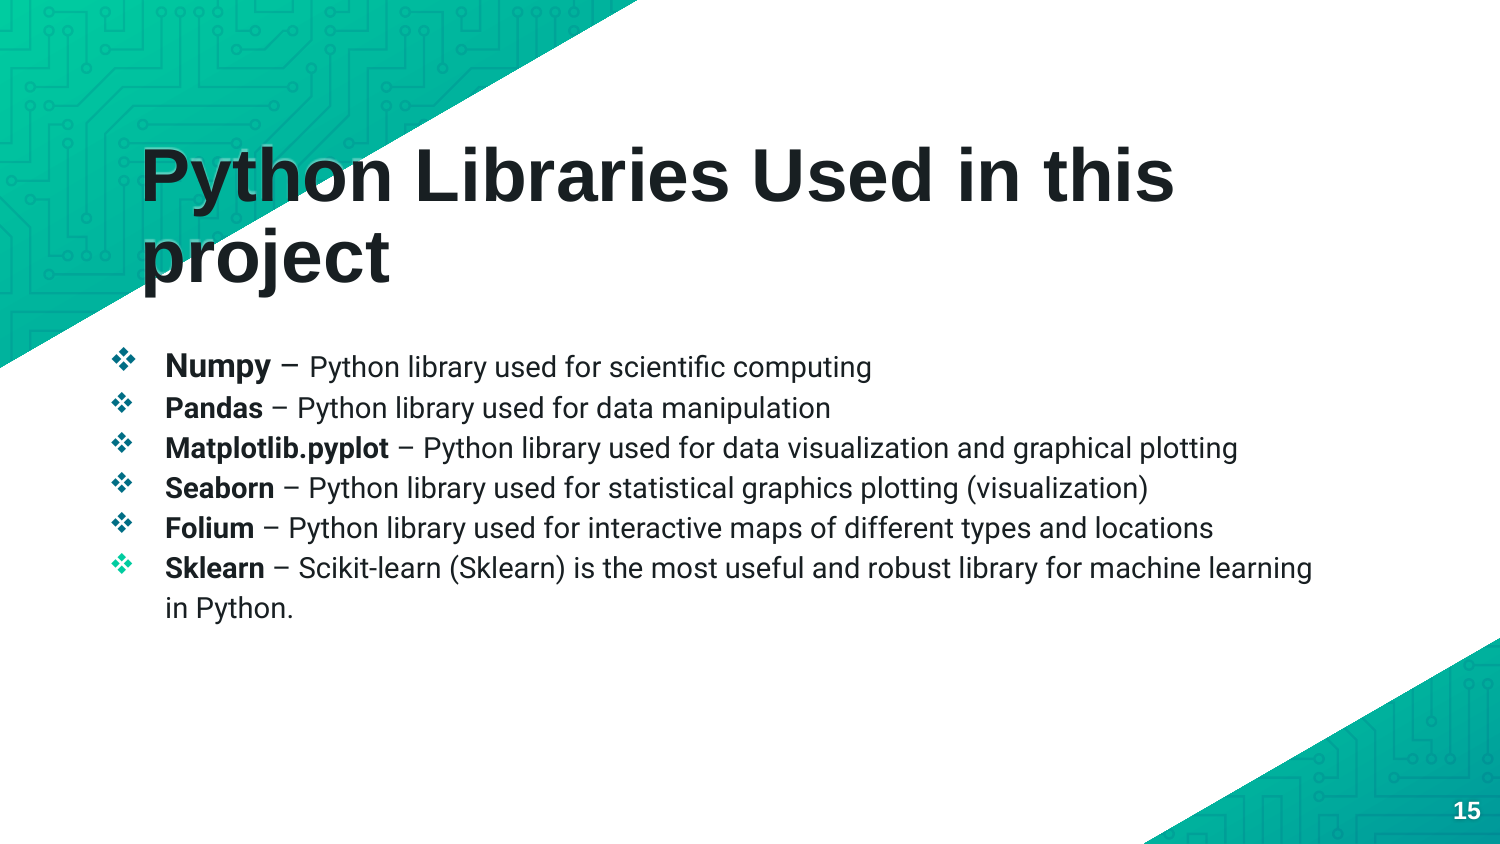

# Python Libraries Used in this project
Numpy – Python library used for scientific computing
Pandas – Python library used for data manipulation
Matplotlib.pyplot – Python library used for data visualization and graphical plotting
Seaborn – Python library used for statistical graphics plotting (visualization)
Folium – Python library used for interactive maps of different types and locations
Sklearn – Scikit-learn (Sklearn) is the most useful and robust library for machine learning in Python.
15